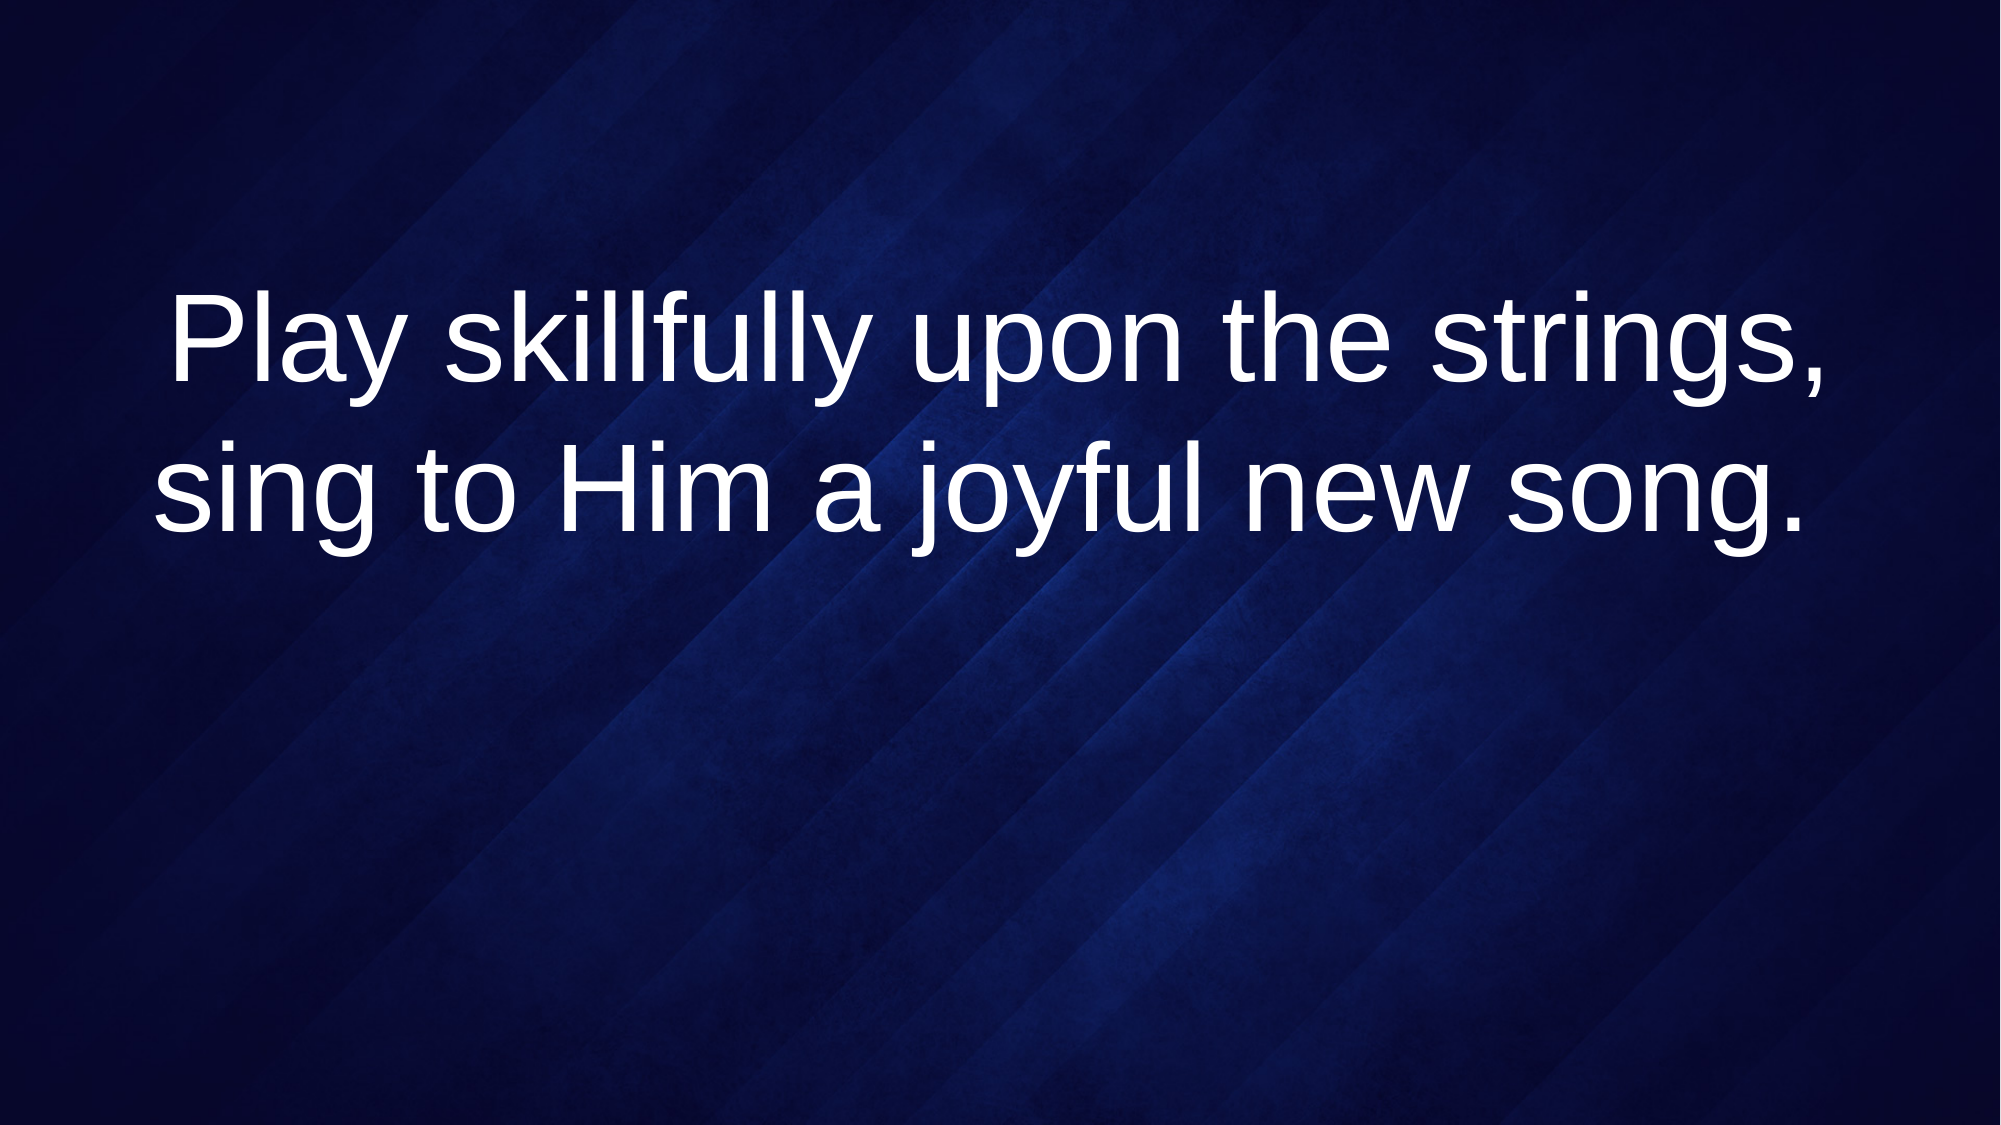

# Play skillfully upon the strings, sing to Him a joyful new song.